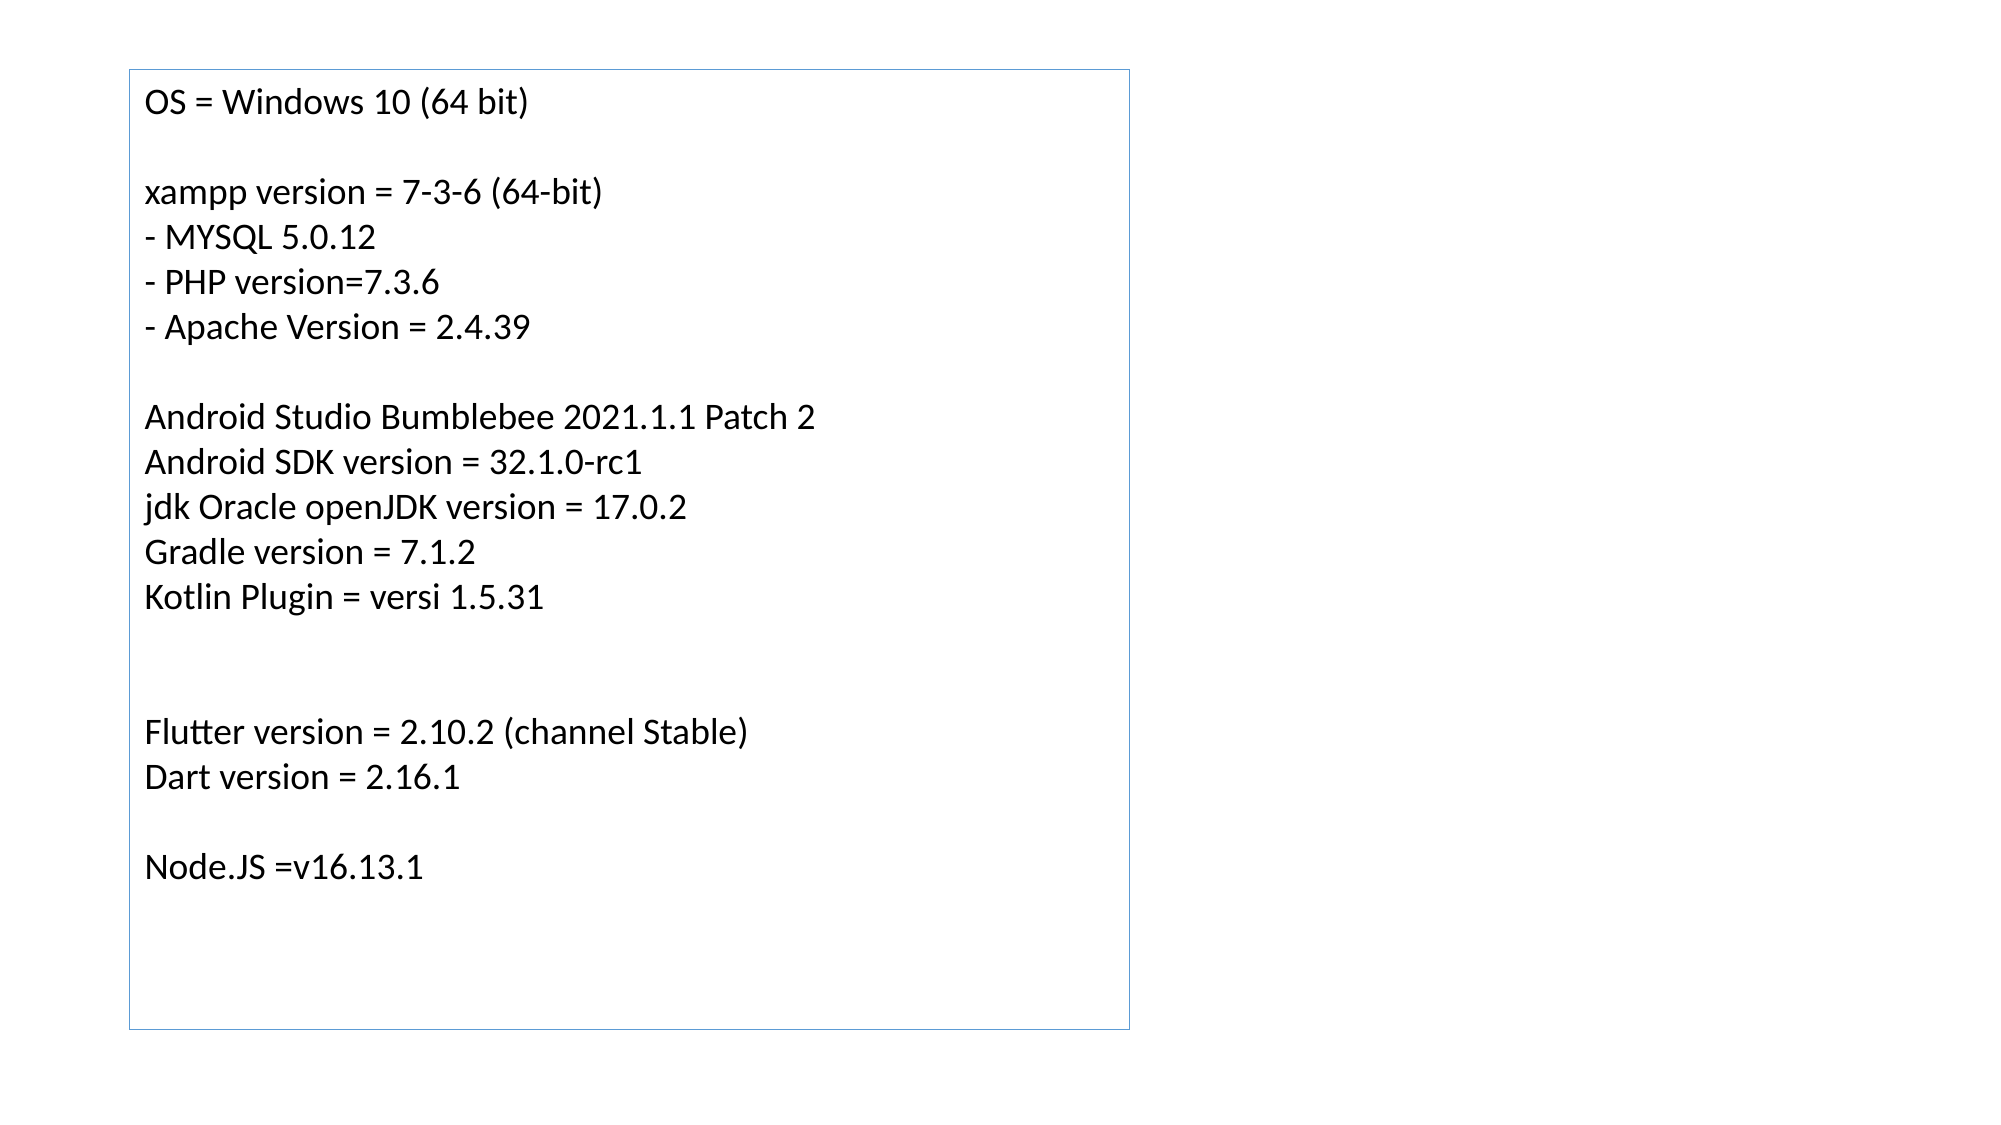

OS = Windows 10 (64 bit)

xampp version = 7-3-6 (64-bit)
- MYSQL 5.0.12
- PHP version=7.3.6
- Apache Version = 2.4.39

Android Studio Bumblebee 2021.1.1 Patch 2
Android SDK version = 32.1.0-rc1
jdk Oracle openJDK version = 17.0.2
Gradle version = 7.1.2
Kotlin Plugin = versi 1.5.31

Flutter version = 2.10.2 (channel Stable)
Dart version = 2.16.1

Node.JS =v16.13.1